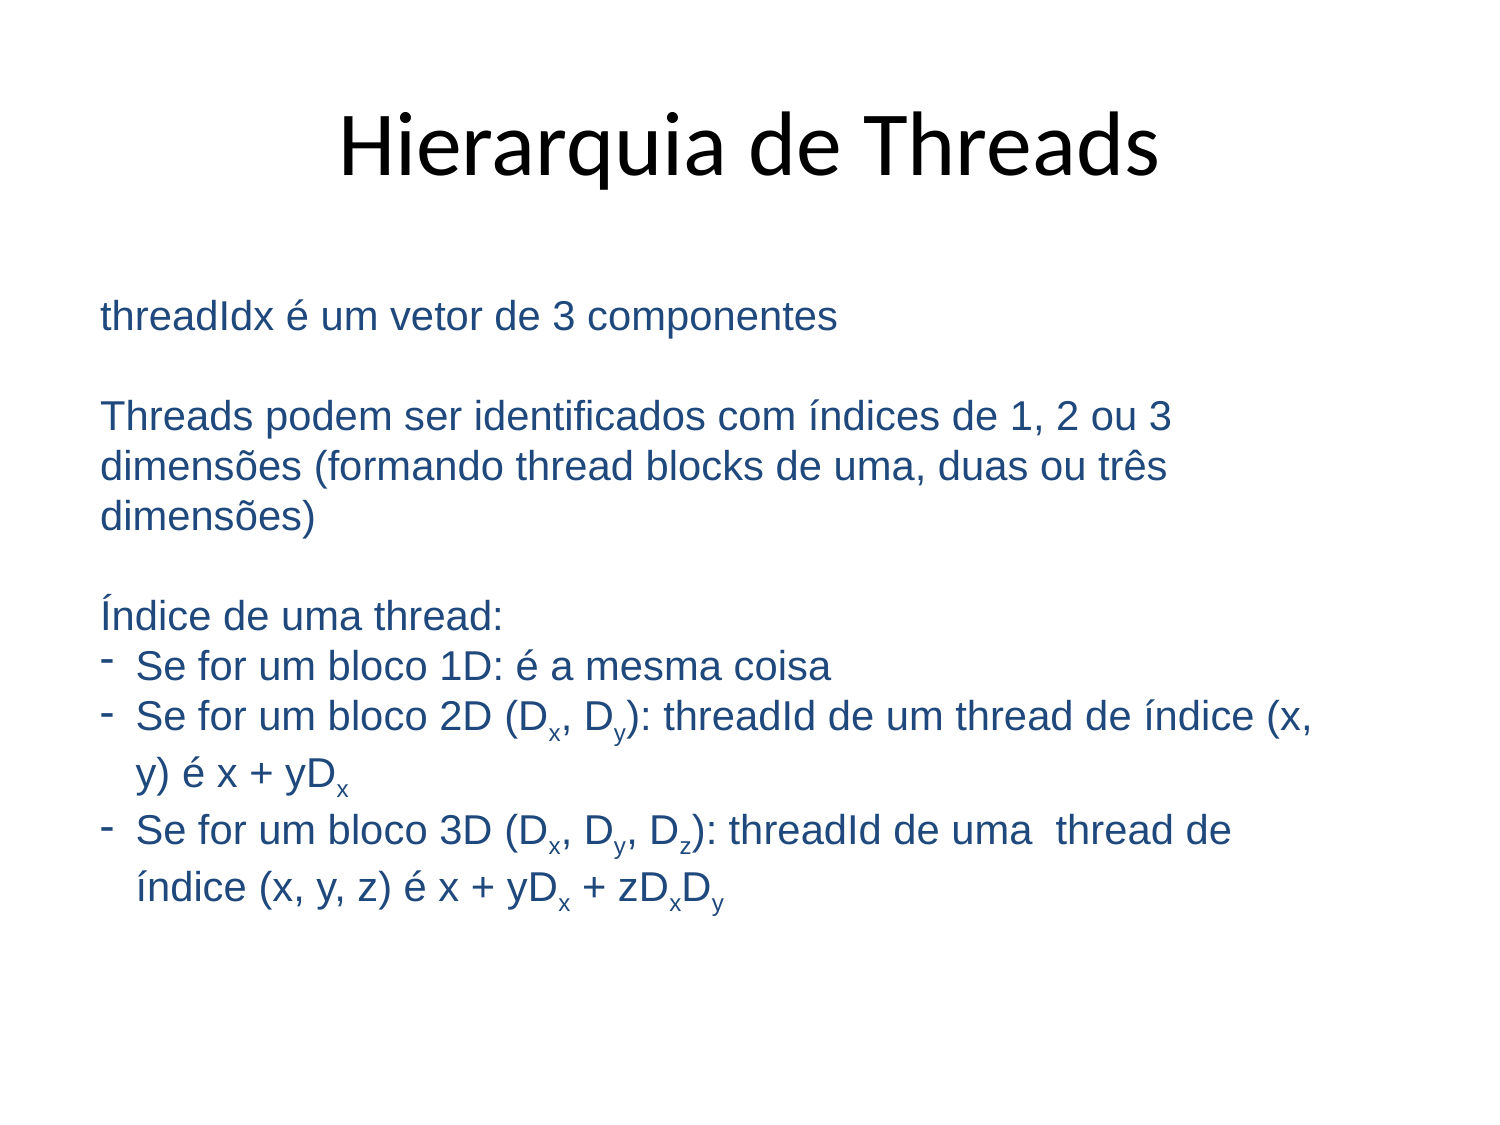

# Hierarquia de Threads
threadIdx é um vetor de 3 componentes

Threads podem ser identificados com índices de 1, 2 ou 3 dimensões (formando thread blocks de uma, duas ou três dimensões)

Índice de uma thread:
Se for um bloco 1D: é a mesma coisa
Se for um bloco 2D (Dx, Dy): threadId de um thread de índice (x, y) é x + yDx
Se for um bloco 3D (Dx, Dy, Dz): threadId de uma  thread de índice (x, y, z) é x + yDx + zDxDy